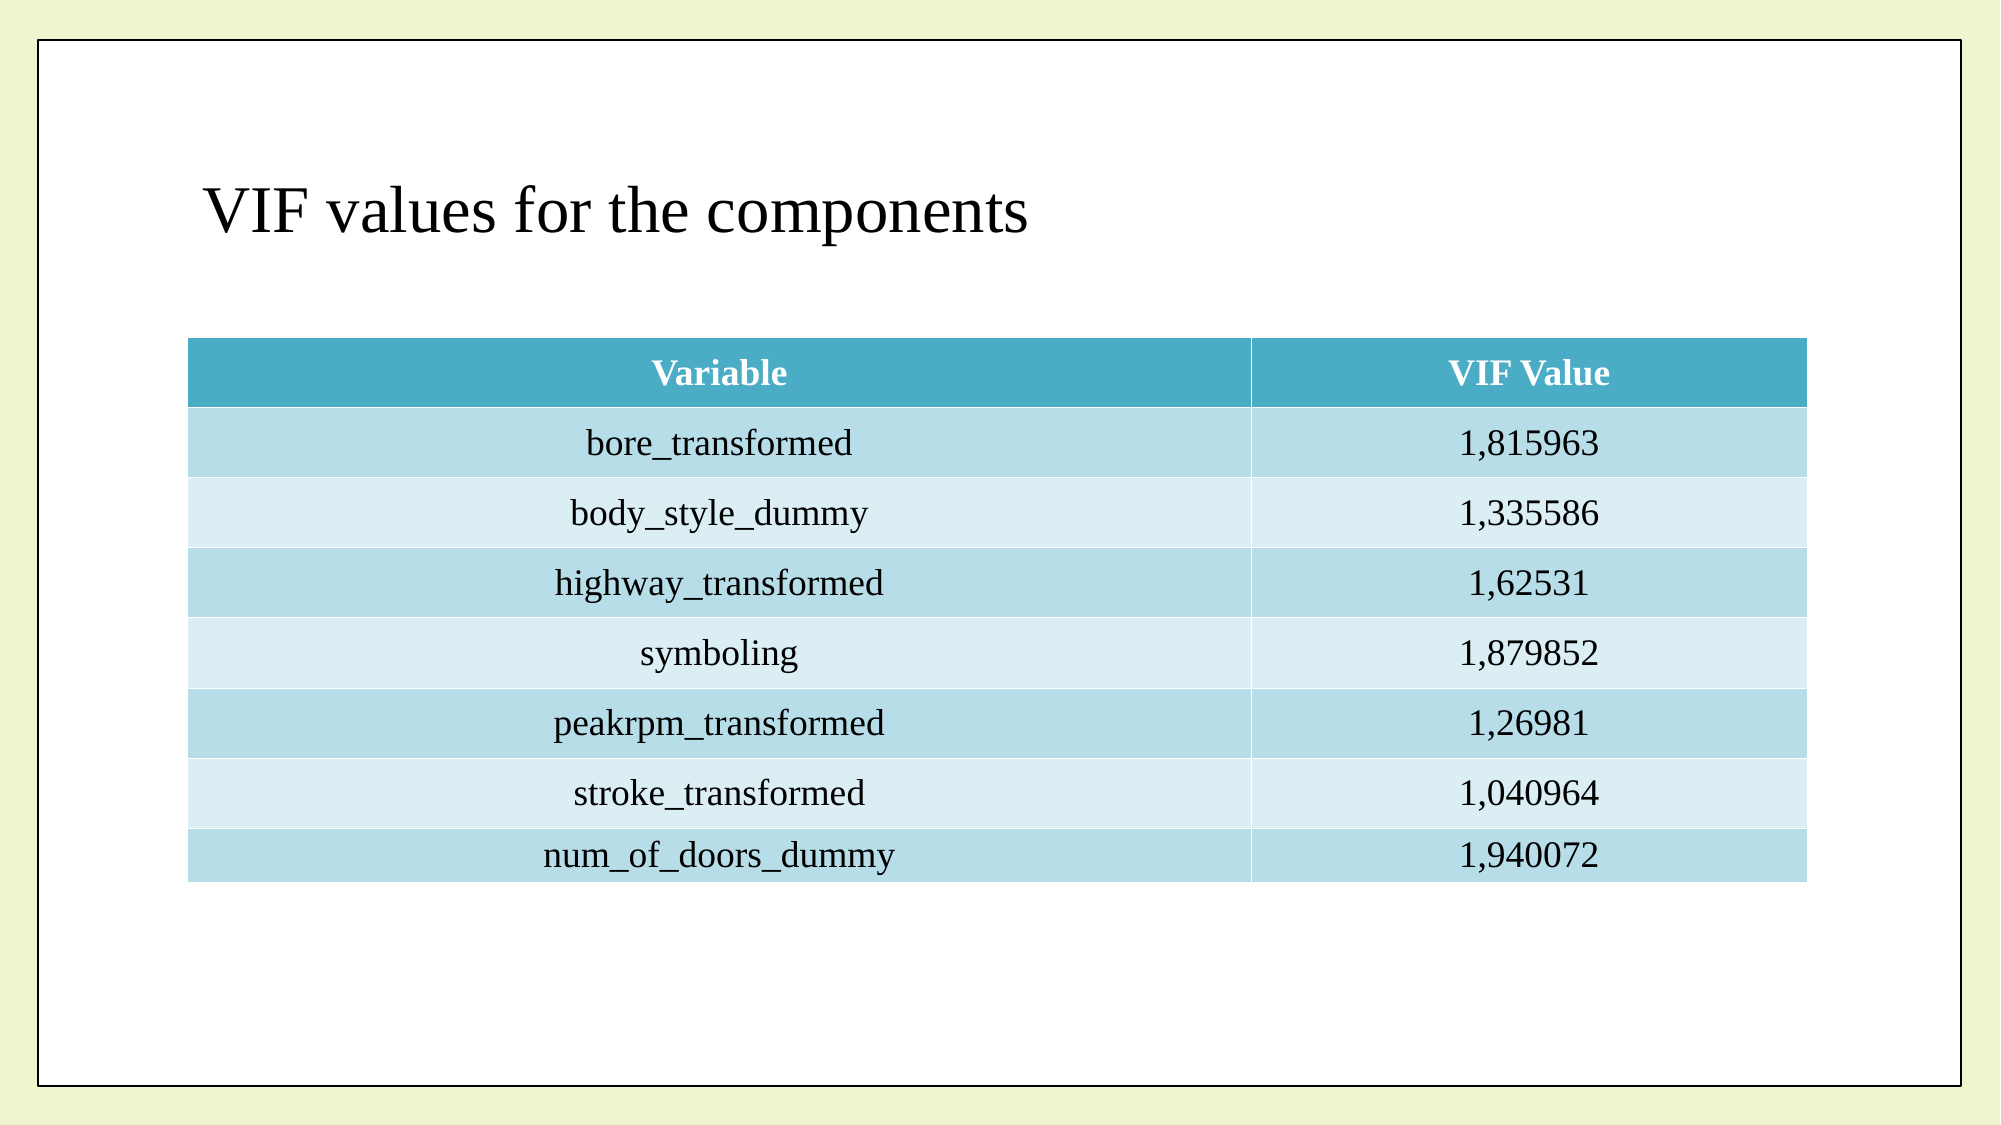

# VIF values for the components
| Variable | VIF Value |
| --- | --- |
| bore\_transformed | 1,815963 |
| body\_style\_dummy | 1,335586 |
| highway\_transformed | 1,62531 |
| symboling | 1,879852 |
| peakrpm\_transformed | 1,26981 |
| stroke\_transformed | 1,040964 |
| num\_of\_doors\_dummy | 1,940072 |